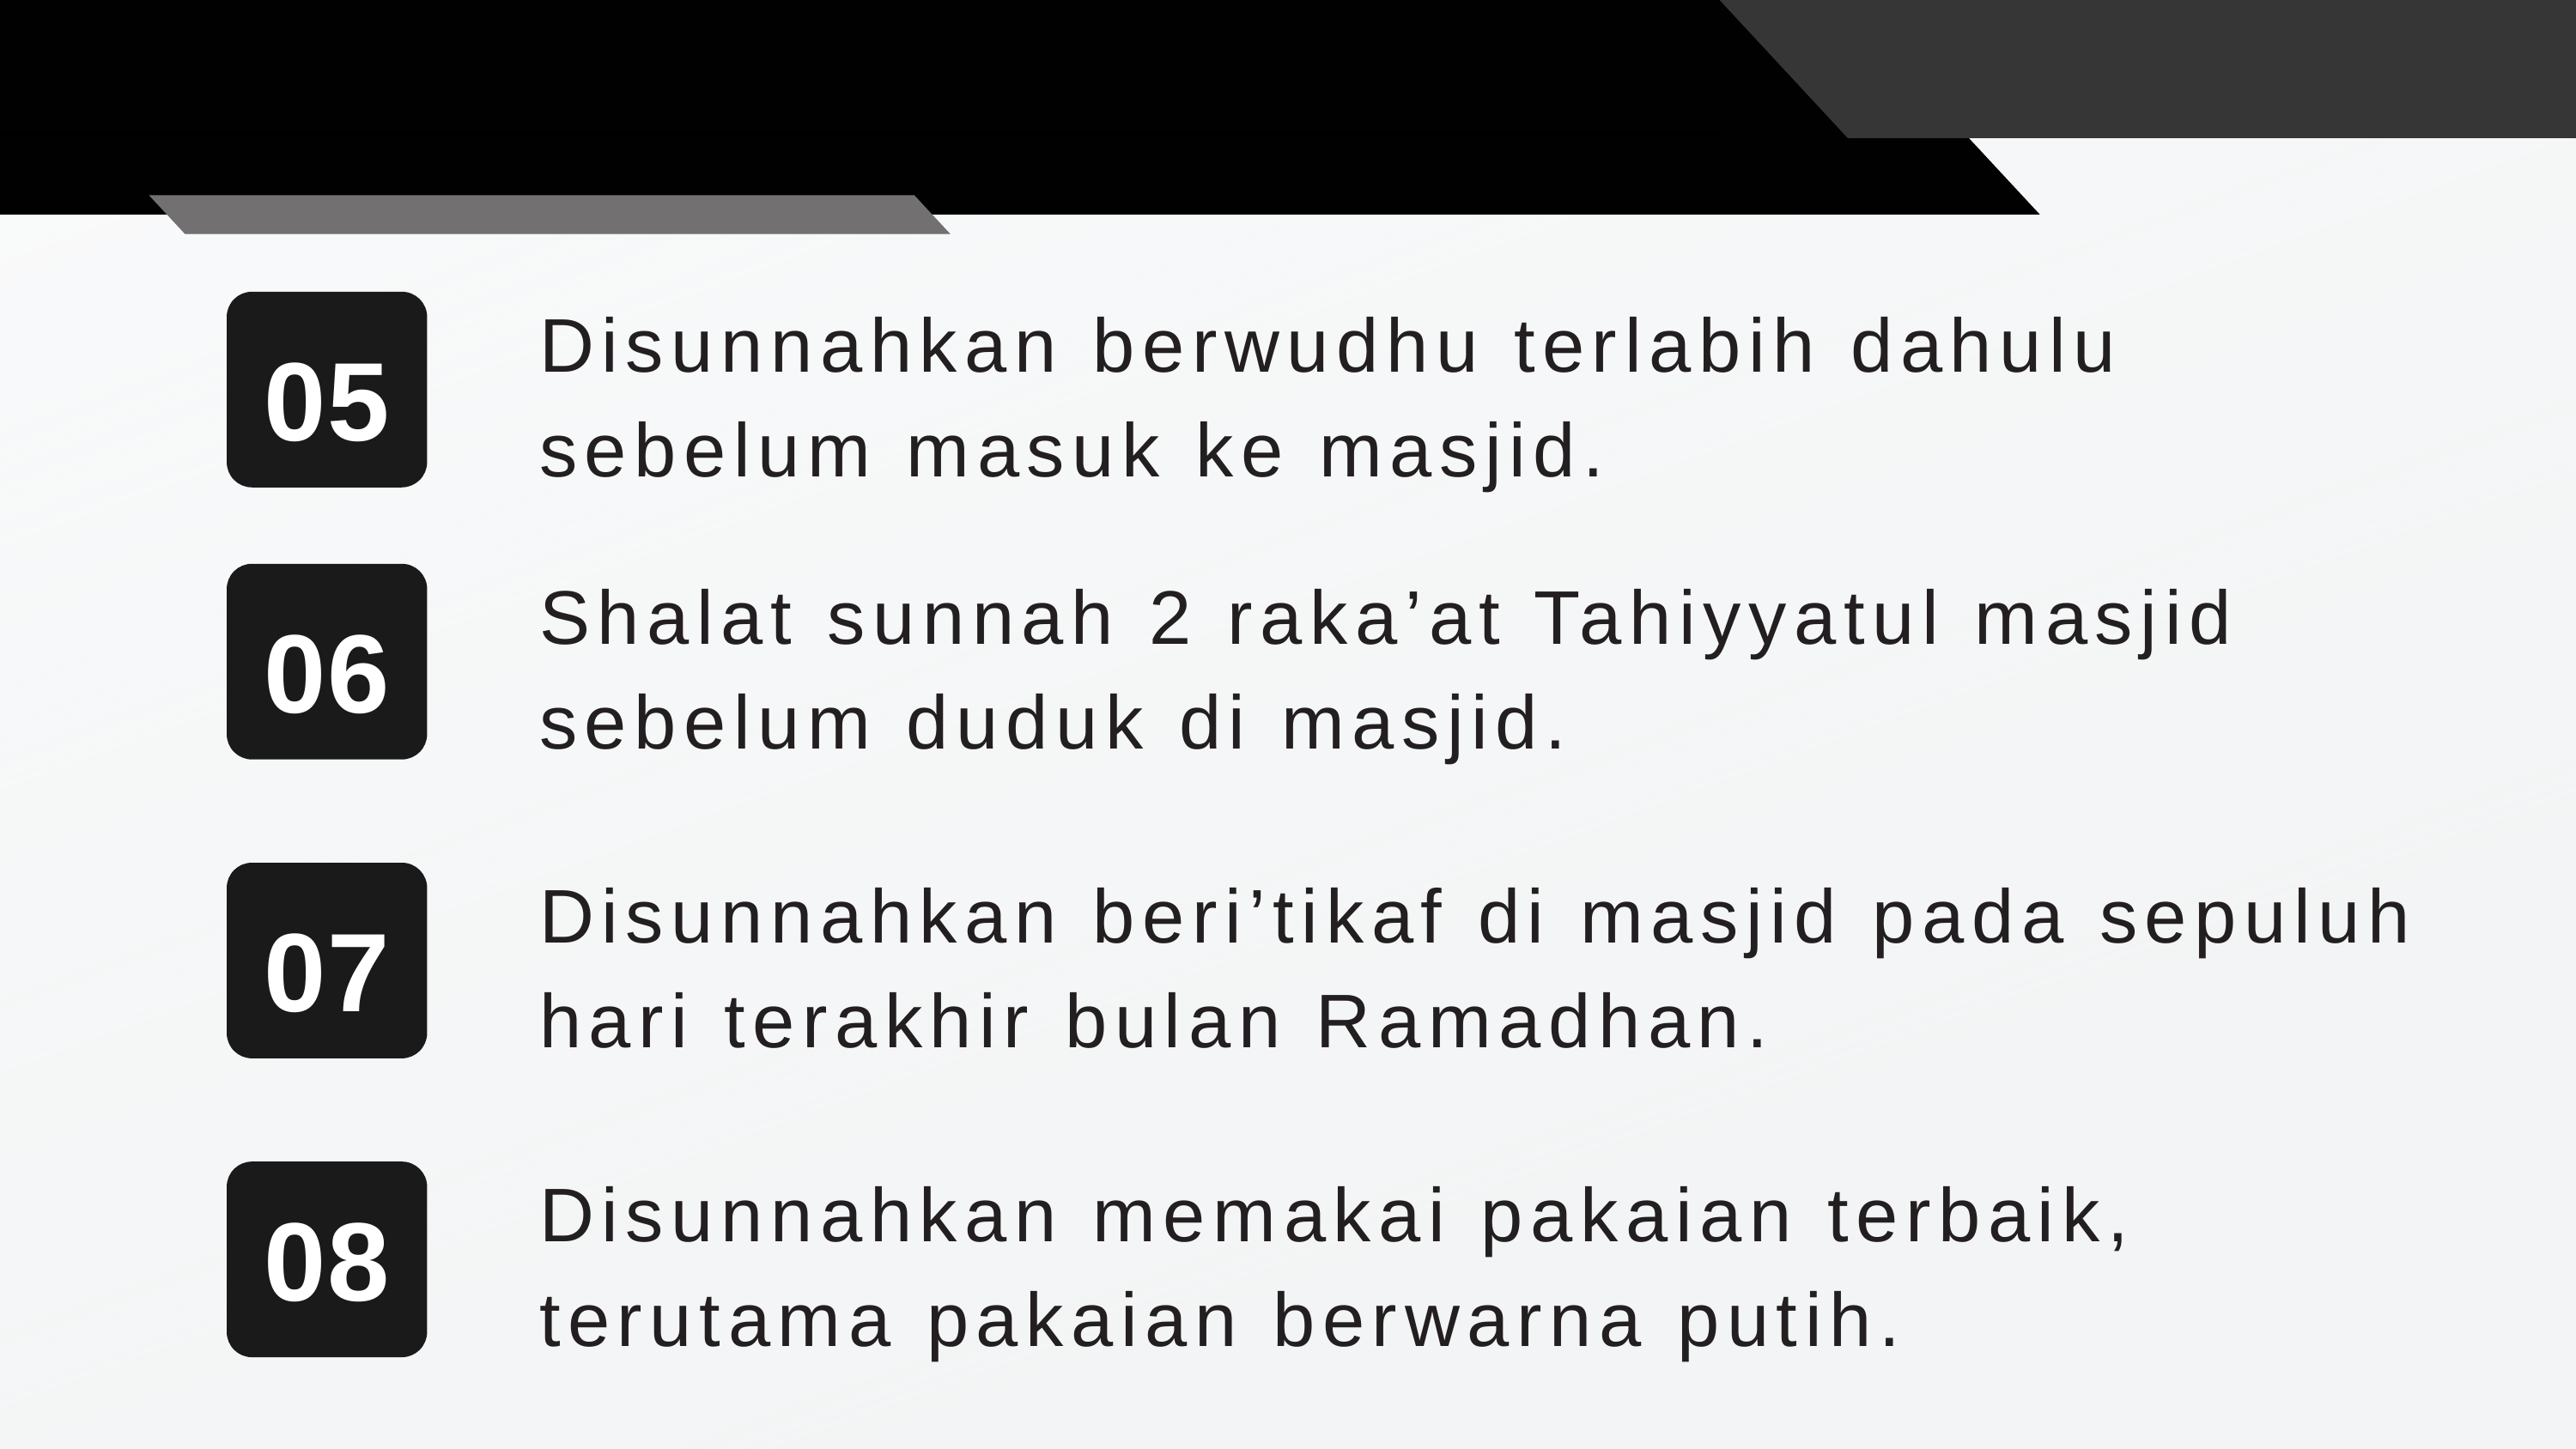

Disunnahkan berwudhu terlabih dahulu sebelum masuk ke masjid.

05
Shalat sunnah 2 raka’at Tahiyyatul masjid sebelum duduk di masjid.

06
Disunnahkan beri’tikaf di masjid pada sepuluh hari terakhir bulan Ramadhan.

07
Disunnahkan memakai pakaian terbaik, terutama pakaian berwarna putih.

08